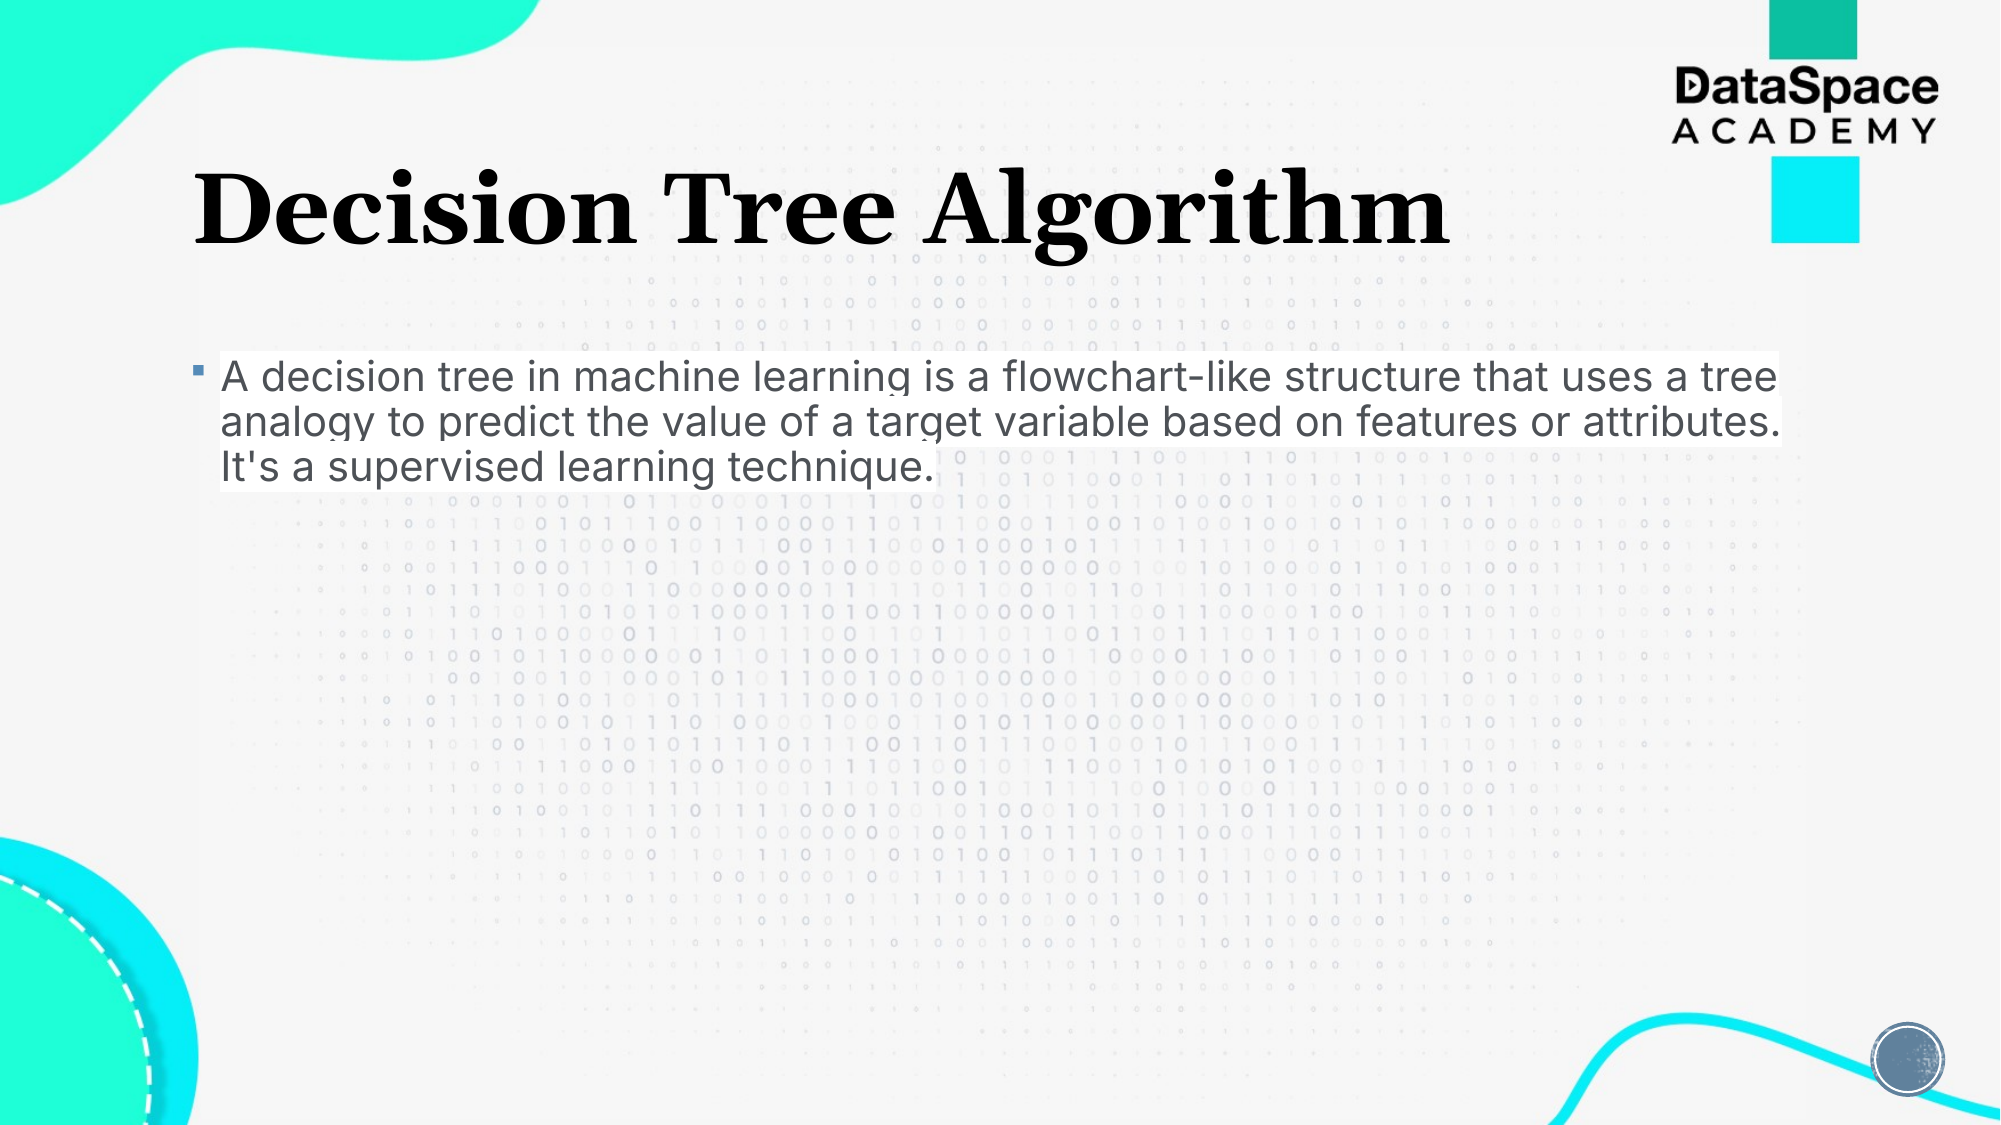

# Decision Tree Algorithm
A decision tree in machine learning is a flowchart-like structure that uses a tree analogy to predict the value of a target variable based on features or attributes. It's a supervised learning technique.